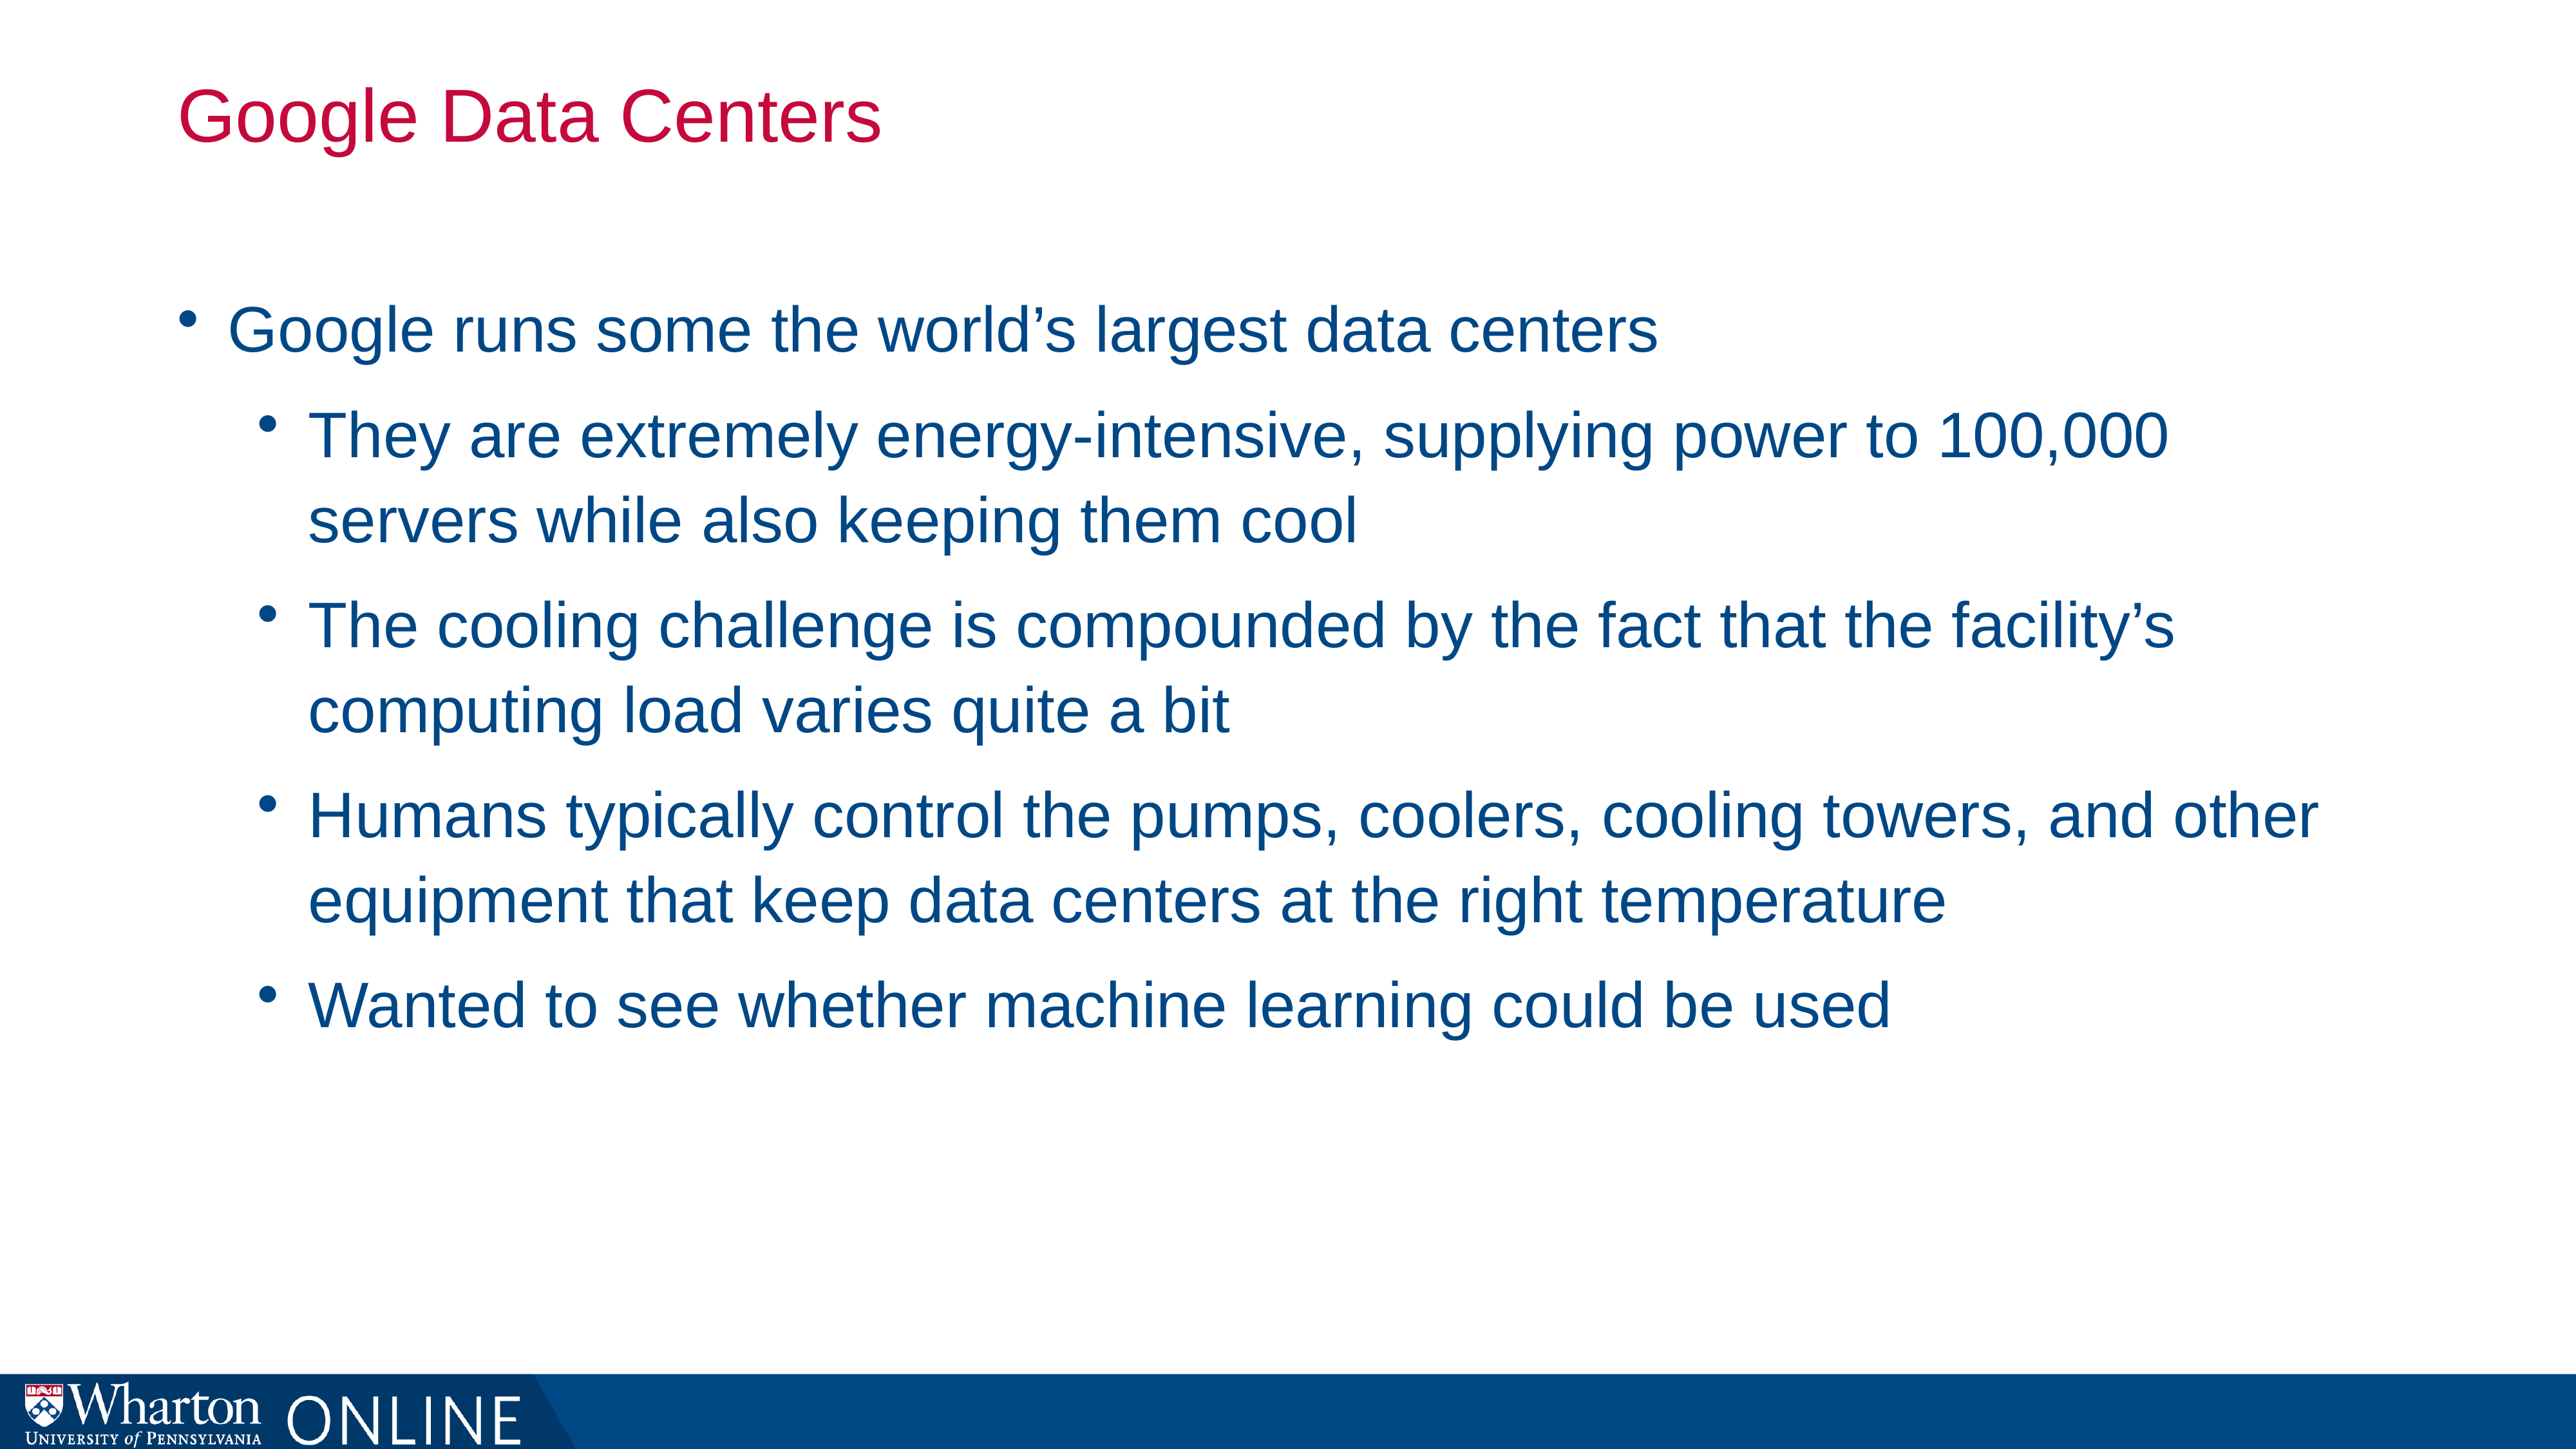

# Google Data Centers
Google runs some the world’s largest data centers
They are extremely energy-intensive, supplying power to 100,000 servers while also keeping them cool
The cooling challenge is compounded by the fact that the facility’s computing load varies quite a bit
Humans typically control the pumps, coolers, cooling towers, and other equipment that keep data centers at the right temperature
Wanted to see whether machine learning could be used